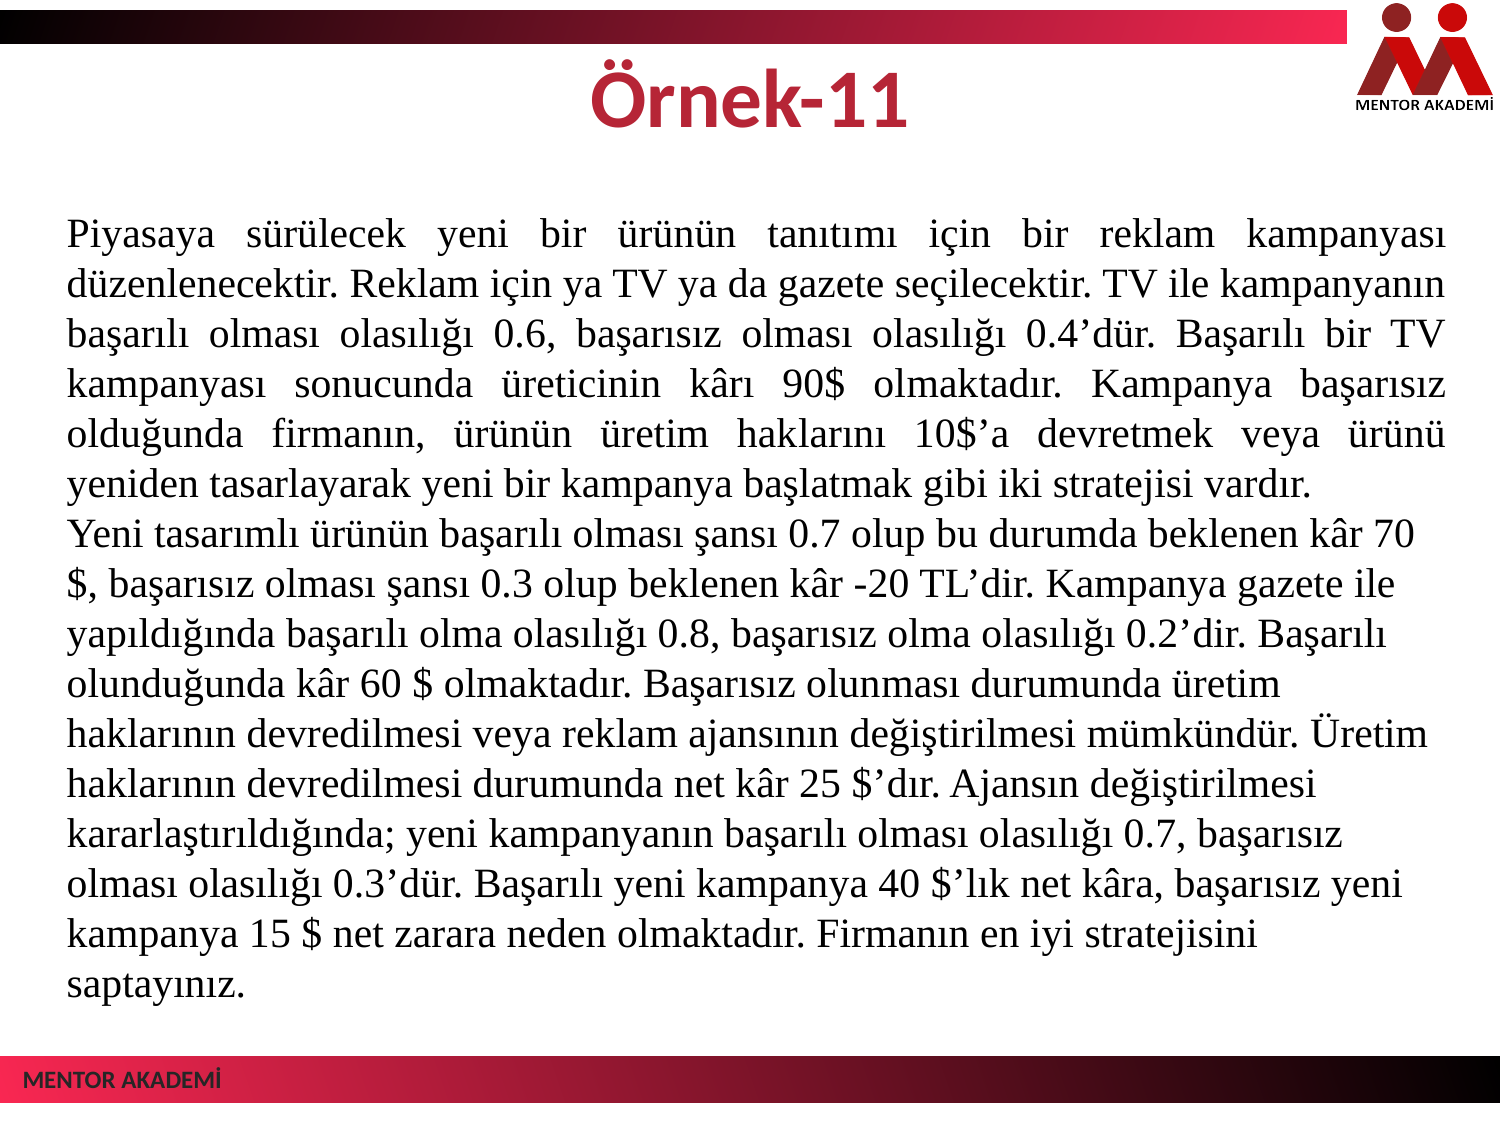

# Örnek-11
Piyasaya sürülecek yeni bir ürünün tanıtı­mı için bir reklam kampan­yası düzenlenecektir. Reklam için ya TV ya da gazete seçilecektir. TV ile kampanyanın başarılı olması olasılığı 0.6, başarısız olması olasılığı 0.4’dür. Başarılı bir TV kampanyası sonucunda üreticinin kârı 90$ ol­mak­tadır. Kampanya başarısız olduğunda firmanın, ürünün üretim hak­larını 10$’a devretmek veya ürünü yeniden tasarlayarak yeni bir kampanya başlatmak gibi iki stratejisi vardır.
Yeni tasarımlı ürünün başarılı olması şansı 0.7 olup bu durumda beklenen kâr 70 $, başarısız olması şansı 0.3 olup beklenen kâr -20 TL’dir. Kampanya gazete ile yapıldığında başarılı olma olasılığı 0.8, başarısız olma olasılığı 0.2’dir. Başarılı olunduğunda kâr 60 $ olmaktadır. Başarısız olun­ması durumunda üretim haklarının devredilmesi veya reklam ajansının değiştirilmesi mümkündür. Üretim haklarının devredilmesi durumunda net kâr 25 $’dır. Ajansın değiştirilmesi kararlaştırıldığında; yeni kampanyanın başarılı olması olasılığı 0.7, başarısız olması olasılığı 0.3’dür. Başarılı yeni kampanya 40 $’lık net kâra, başarısız yeni kampanya 15 $ net zarara neden olmaktadır. Firmanın en iyi stratejisini saptayınız.